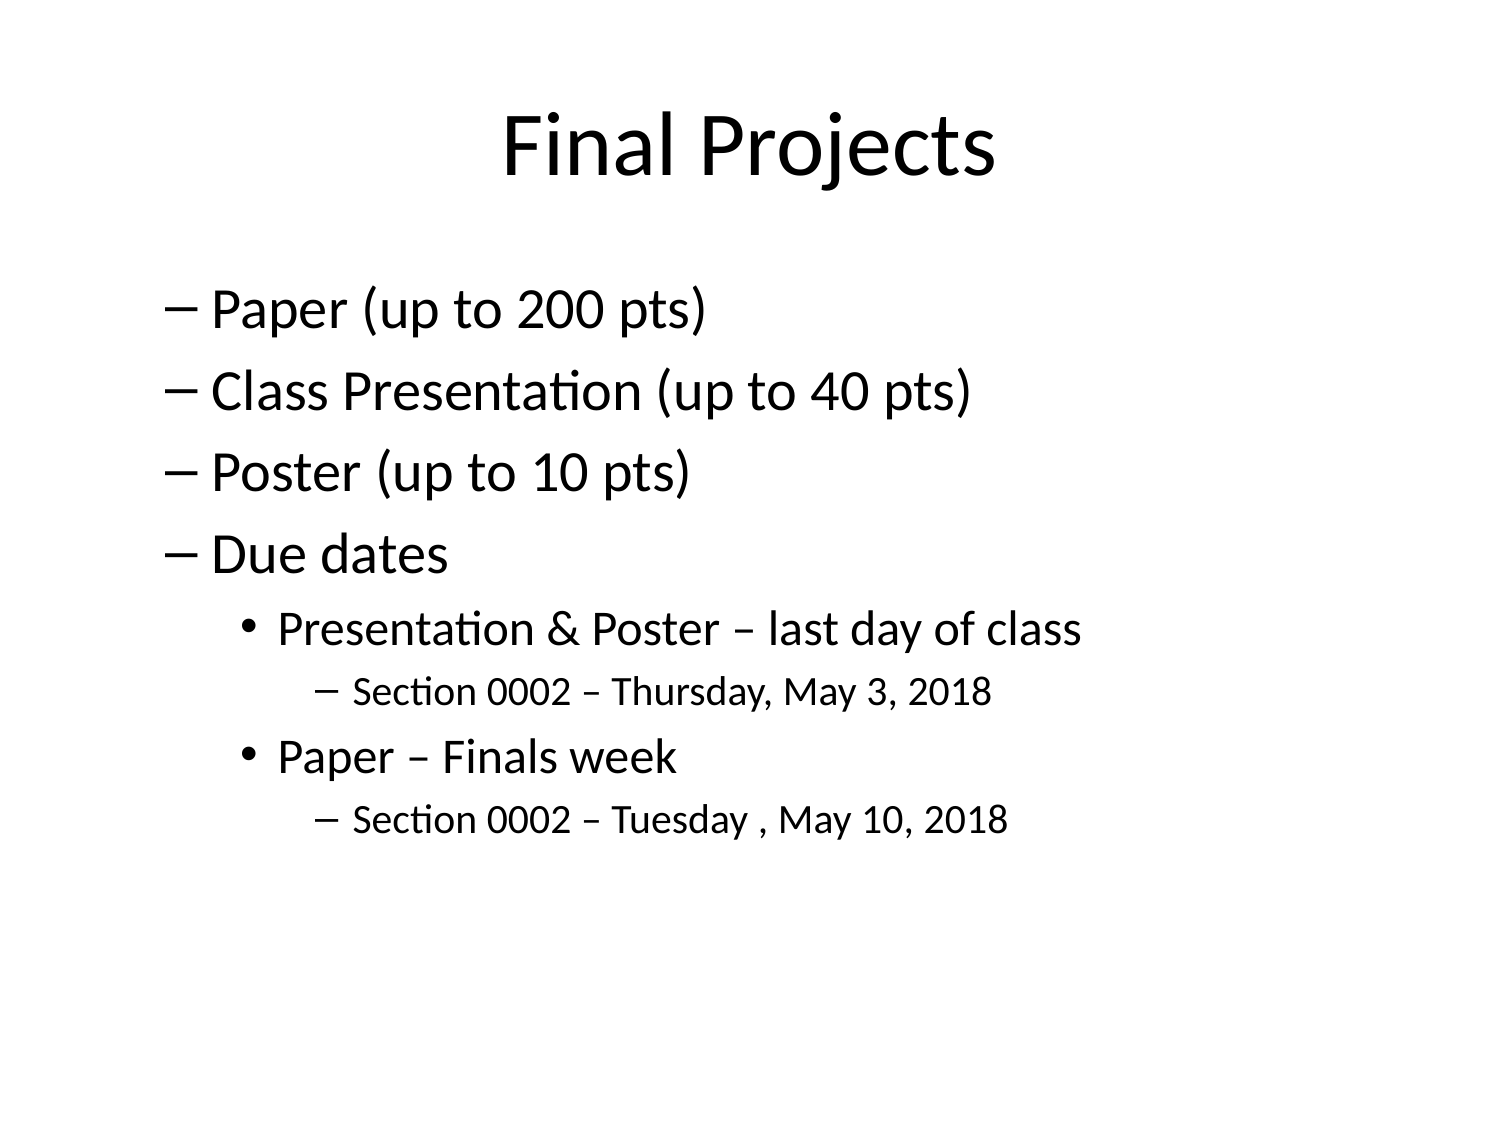

# Final Projects
Paper (up to 200 pts)
Class Presentation (up to 40 pts)
Poster (up to 10 pts)
Due dates
Presentation & Poster – last day of class
Section 0002 – Thursday, May 3, 2018
Paper – Finals week
Section 0002 – Tuesday , May 10, 2018